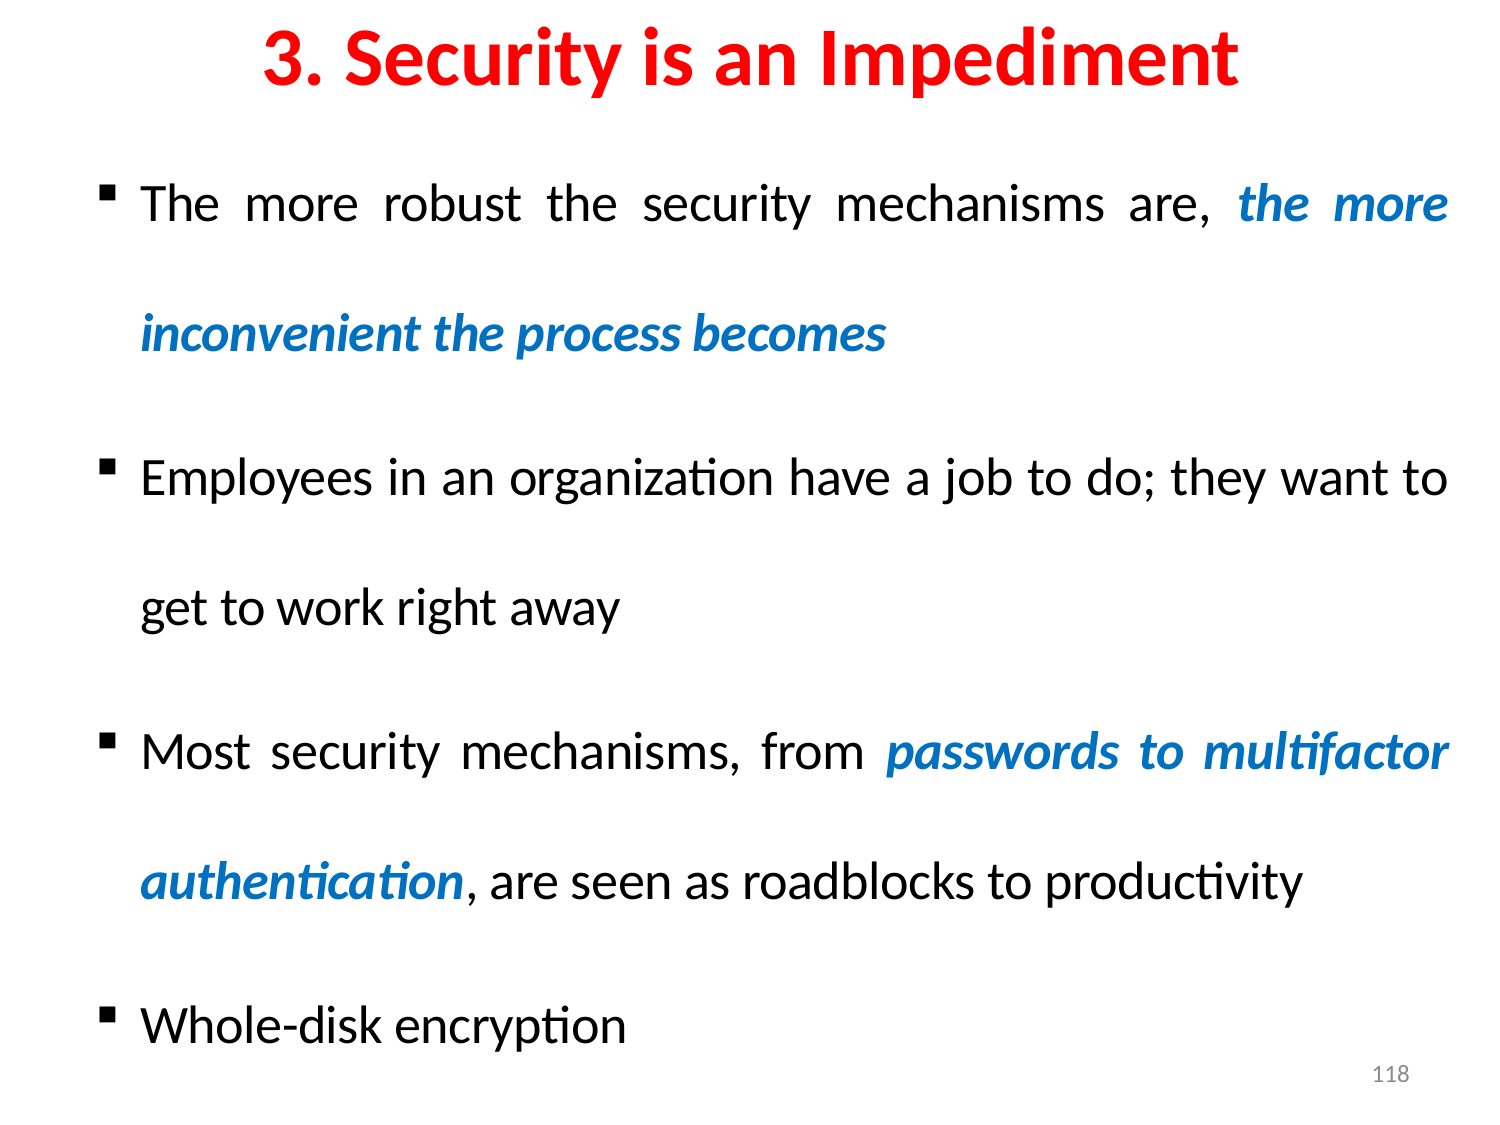

3. Security is an Impediment
The more robust the security mechanisms are, the more inconvenient the process becomes
Employees in an organization have a job to do; they want to get to work right away
Most security mechanisms, from passwords to multifactor authentication, are seen as roadblocks to productivity
Whole-disk encryption
118